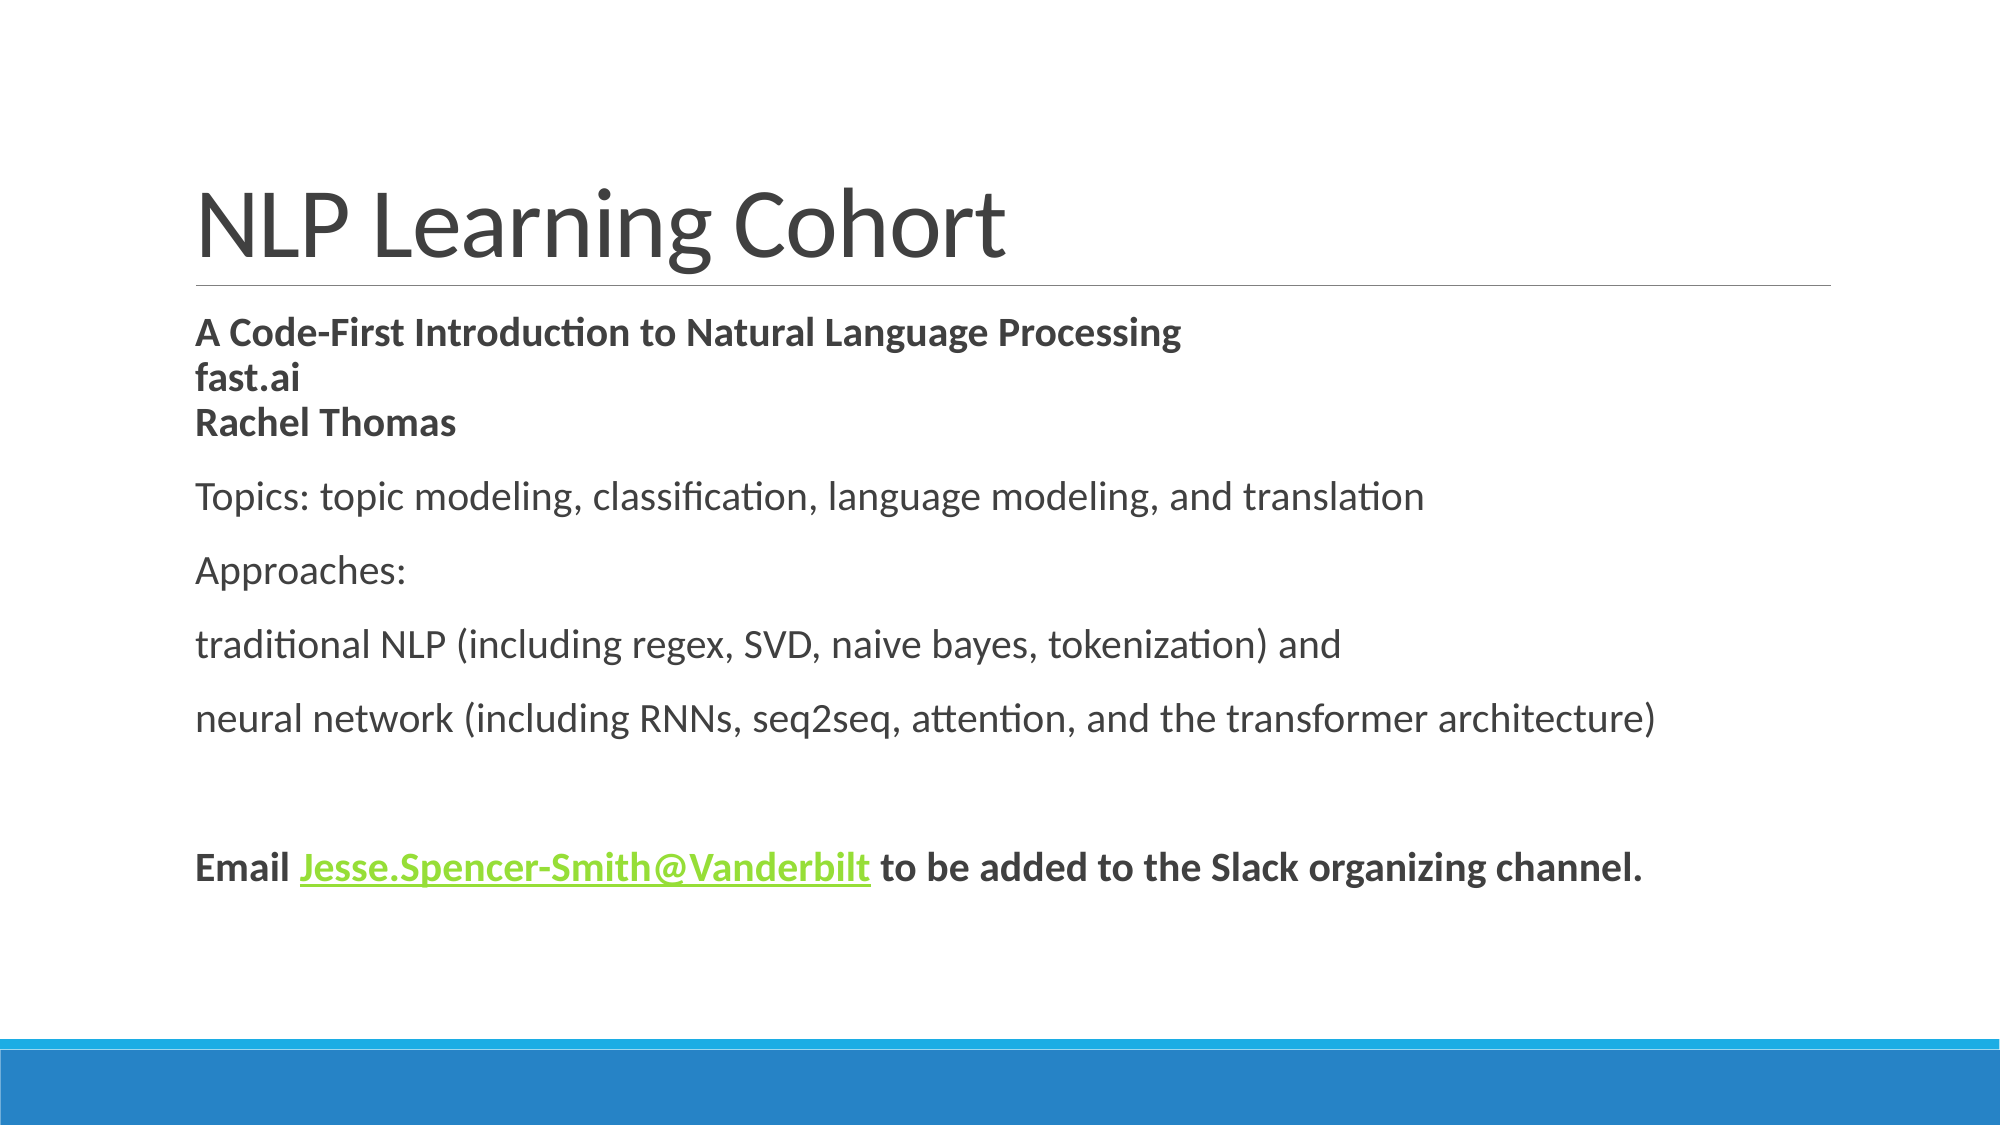

# NLP Learning Cohort
A Code-First Introduction to Natural Language Processing
fast.ai
Rachel Thomas
Topics: topic modeling, classification, language modeling, and translation
Approaches:
traditional NLP (including regex, SVD, naive bayes, tokenization) and
neural network (including RNNs, seq2seq, attention, and the transformer architecture)

Email Jesse.Spencer-Smith@Vanderbilt to be added to the Slack organizing channel.